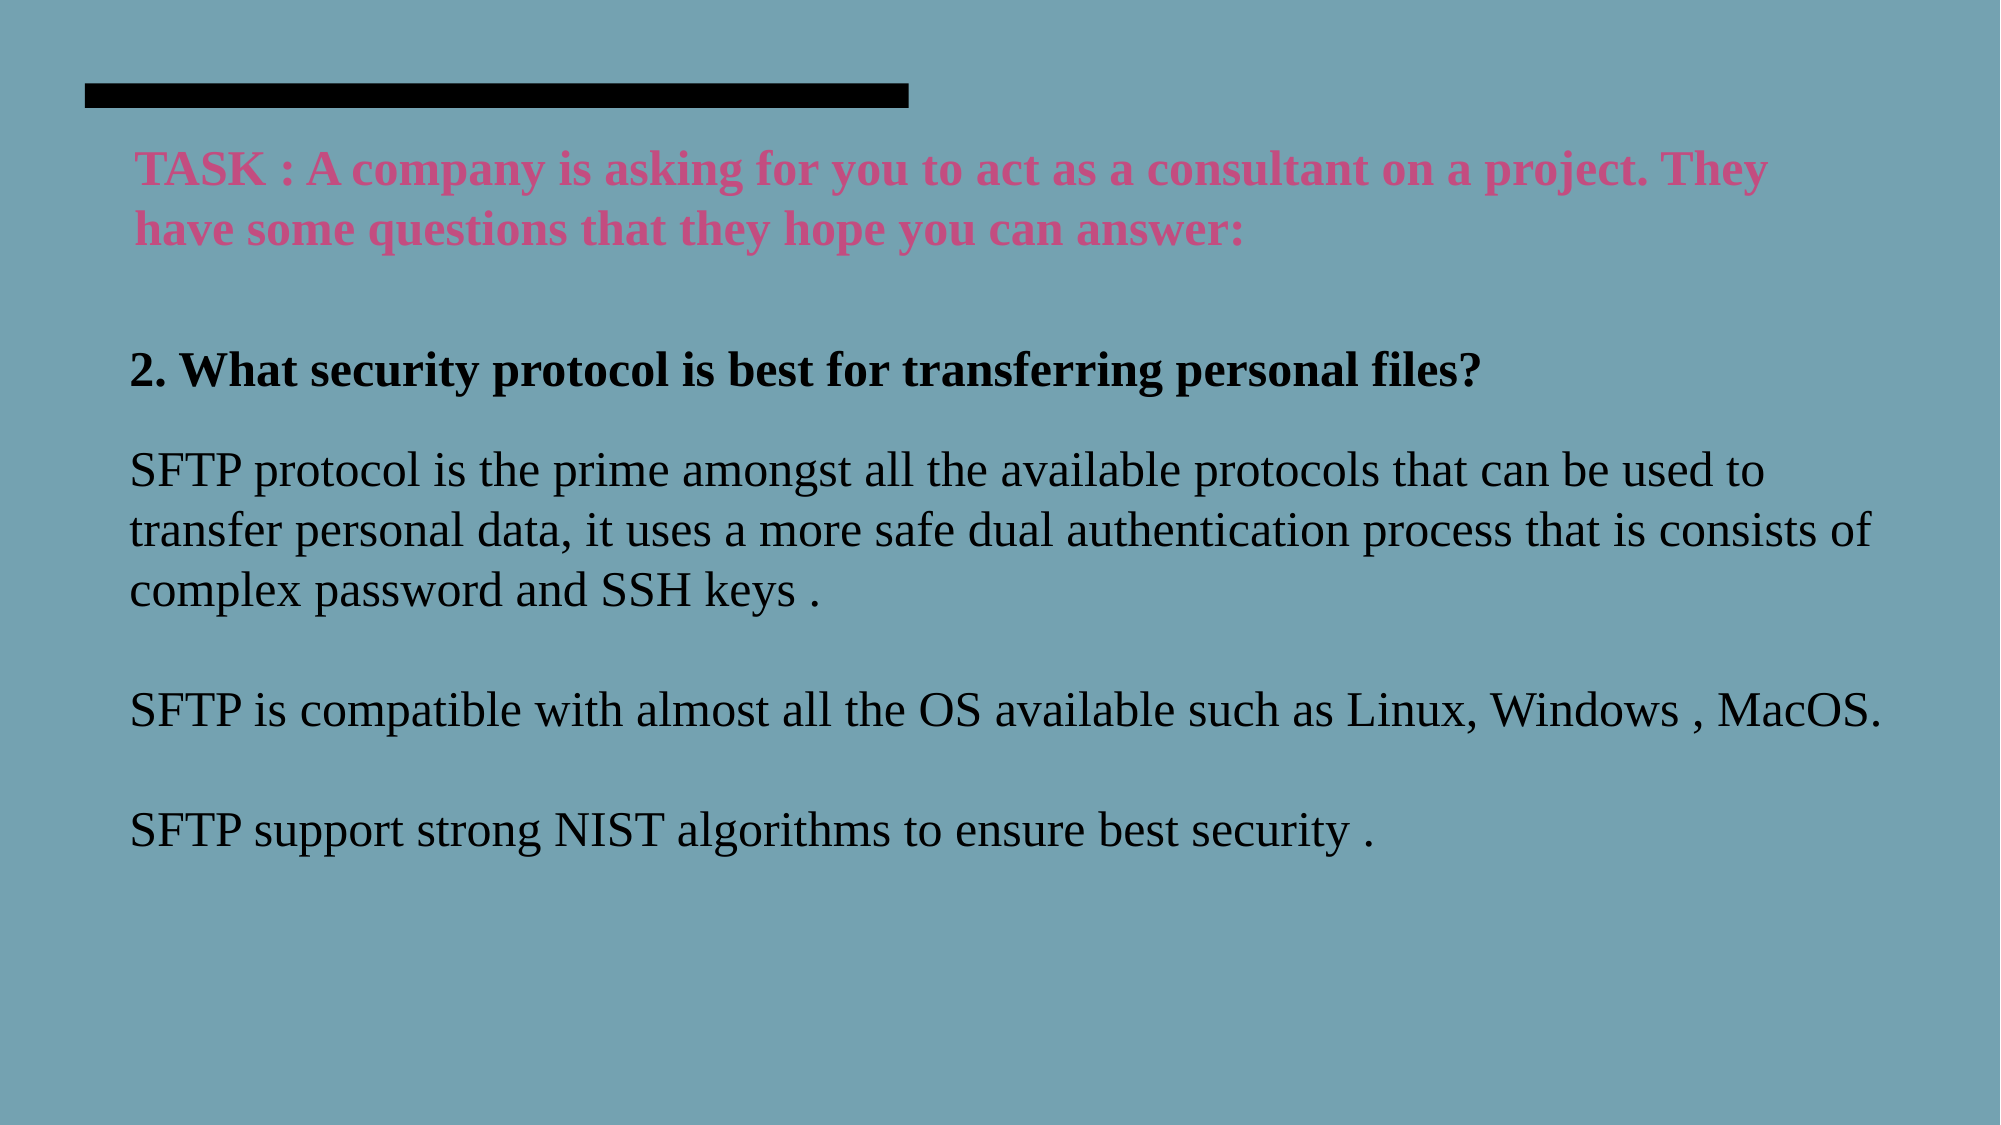

TASK : A company is asking for you to act as a consultant on a project. They have some questions that they hope you can answer:
2. What security protocol is best for transferring personal files?
SFTP protocol is the prime amongst all the available protocols that can be used to transfer personal data, it uses a more safe dual authentication process that is consists of complex password and SSH keys .

SFTP is compatible with almost all the OS available such as Linux, Windows , MacOS.

SFTP support strong NIST algorithms to ensure best security .